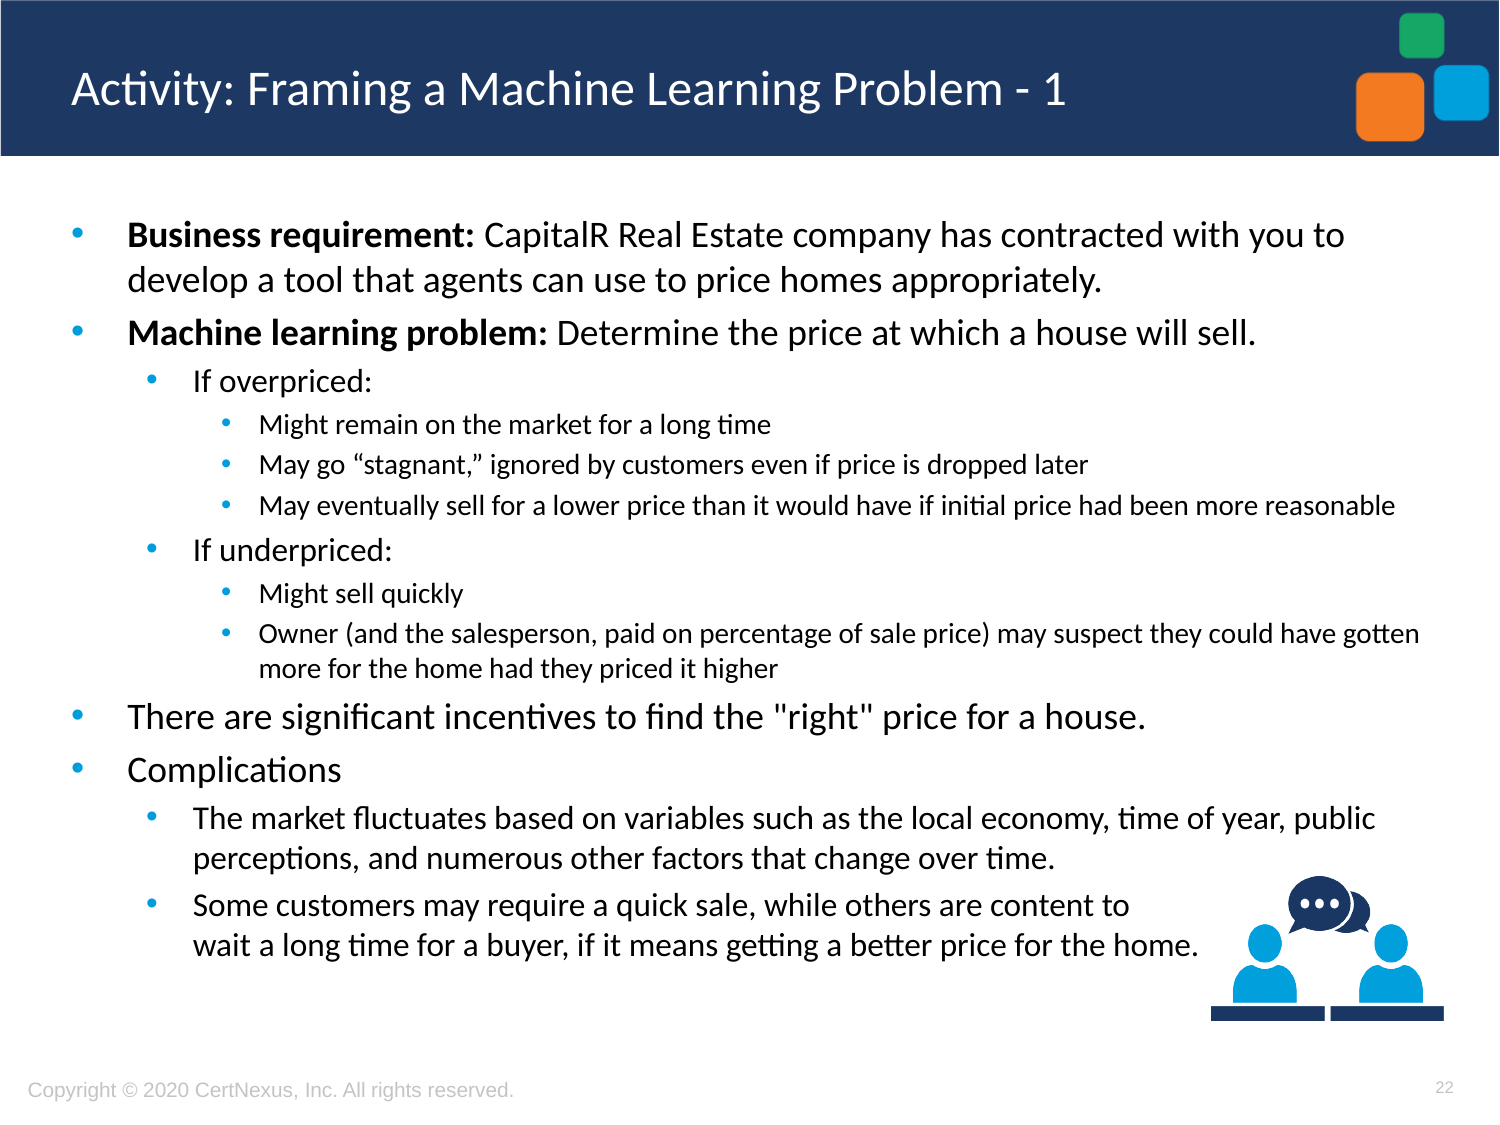

# Activity: Framing a Machine Learning Problem - 1
Business requirement: CapitalR Real Estate company has contracted with you to develop a tool that agents can use to price homes appropriately.
Machine learning problem: Determine the price at which a house will sell.
If overpriced:
Might remain on the market for a long time
May go “stagnant,” ignored by customers even if price is dropped later
May eventually sell for a lower price than it would have if initial price had been more reasonable
If underpriced:
Might sell quickly
Owner (and the salesperson, paid on percentage of sale price) may suspect they could have gotten more for the home had they priced it higher
There are significant incentives to find the "right" price for a house.
Complications
The market fluctuates based on variables such as the local economy, time of year, public perceptions, and numerous other factors that change over time.
Some customers may require a quick sale, while others are content to
wait a long time for a buyer, if it means getting a better price for the home.

22